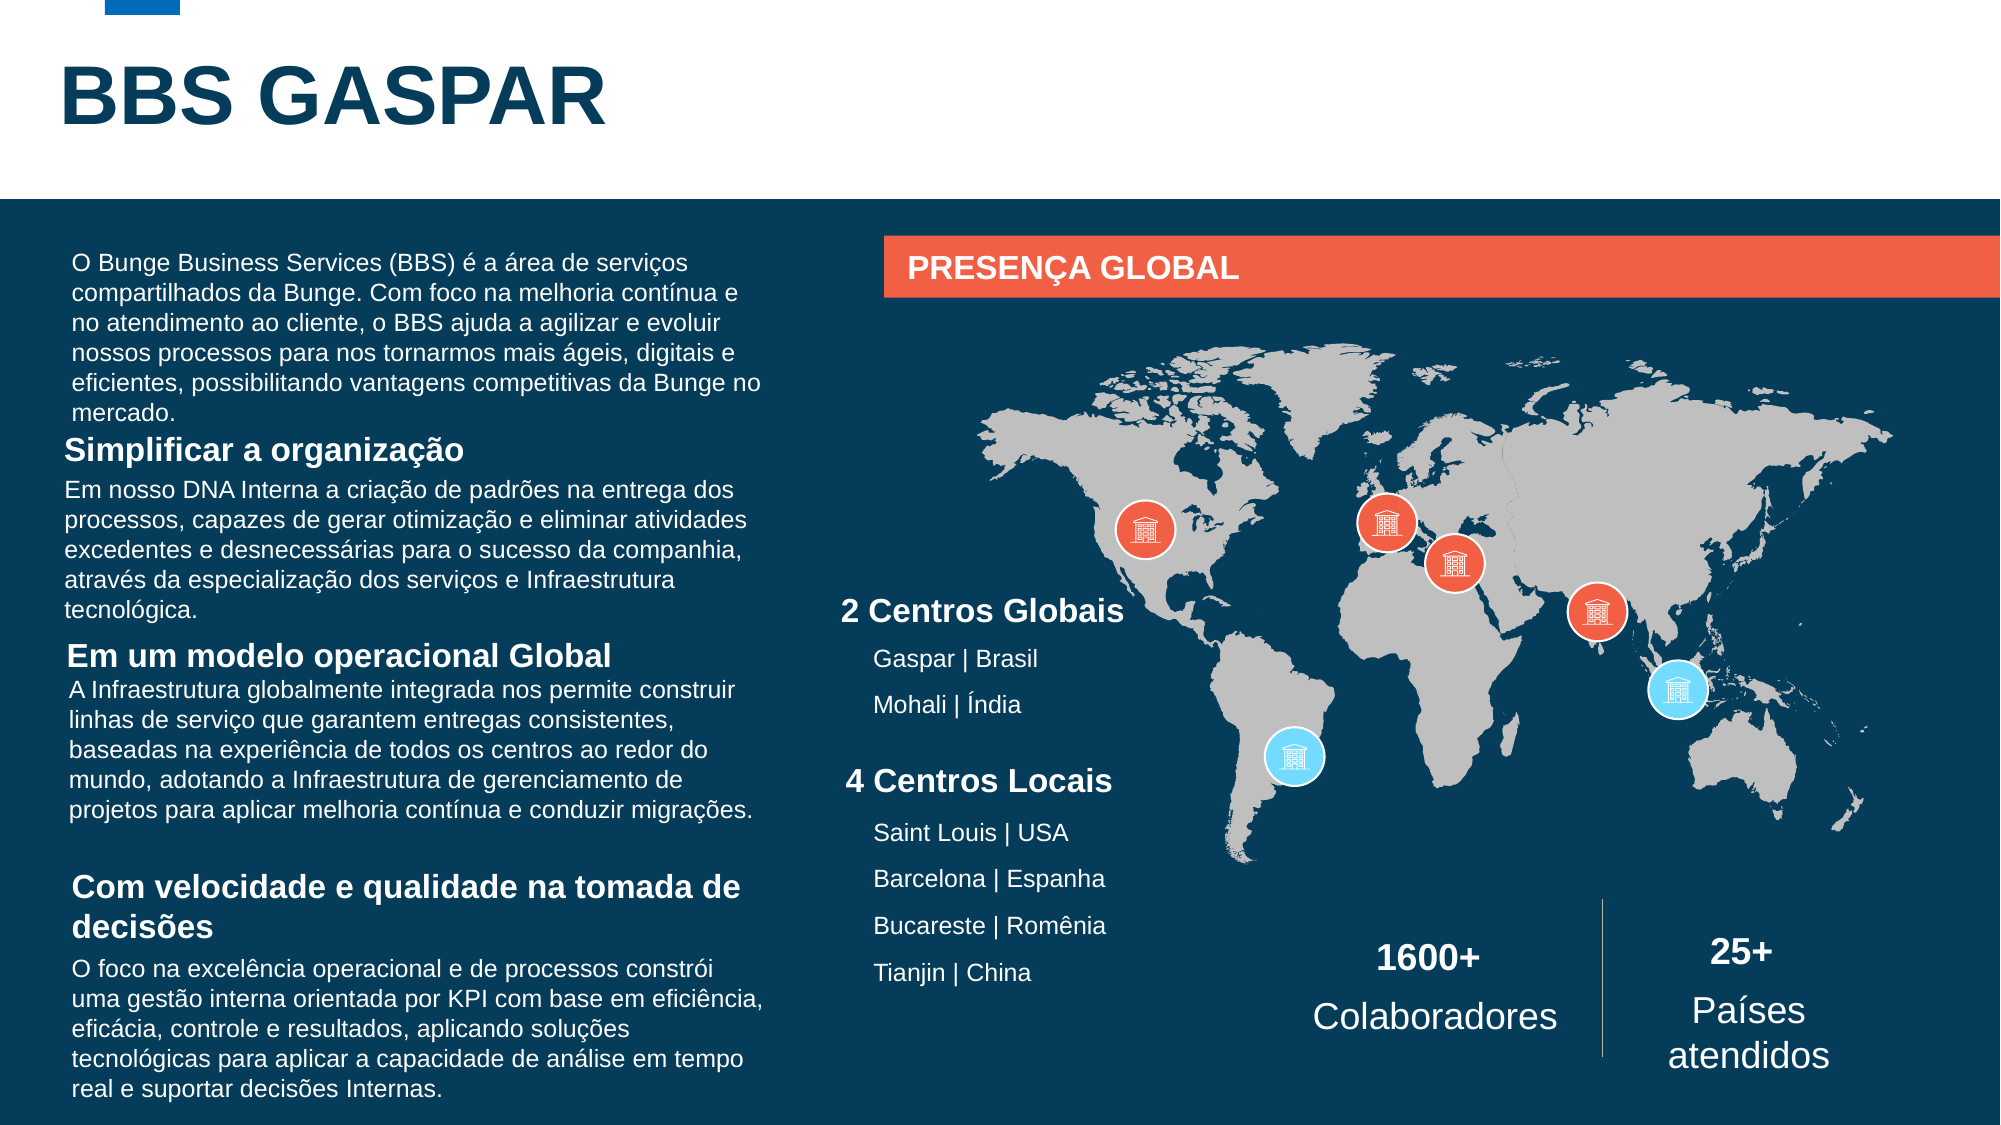

BBS GASPAR

PRESENÇA GLOBAL
O Bunge Business Services (BBS) é a área de serviços compartilhados da Bunge. Com foco na melhoria contínua e no atendimento ao cliente, o BBS ajuda a agilizar e evoluir nossos processos para nos tornarmos mais ágeis, digitais e eficientes, possibilitando vantagens competitivas da Bunge no mercado.

Simplificar a organização
Em nosso DNA Interna a criação de padrões na entrega dos processos, capazes de gerar otimização e eliminar atividades excedentes e desnecessárias para o sucesso da companhia, através da especialização dos serviços e Infraestrutura tecnológica.

2 Centros Globais

Em um modelo operacional Global
Gaspar | Brasil
Mohali | Índia

A Infraestrutura globalmente integrada nos permite construir linhas de serviço que garantem entregas consistentes, baseadas na experiência de todos os centros ao redor do mundo, adotando a Infraestrutura de gerenciamento de projetos para aplicar melhoria contínua e conduzir migrações.

4 Centros Locais
Saint Louis | USA
Barcelona | Espanha
Bucareste | Romênia
Tianjin | China
Com velocidade e qualidade na tomada de decisões

Países atendidos
25+
1600+
Colaboradores
O foco na excelência operacional e de processos constrói uma gestão interna orientada por KPI com base em eficiência, eficácia, controle e resultados, aplicando soluções tecnológicas para aplicar a capacidade de análise em tempo real e suportar decisões Internas.